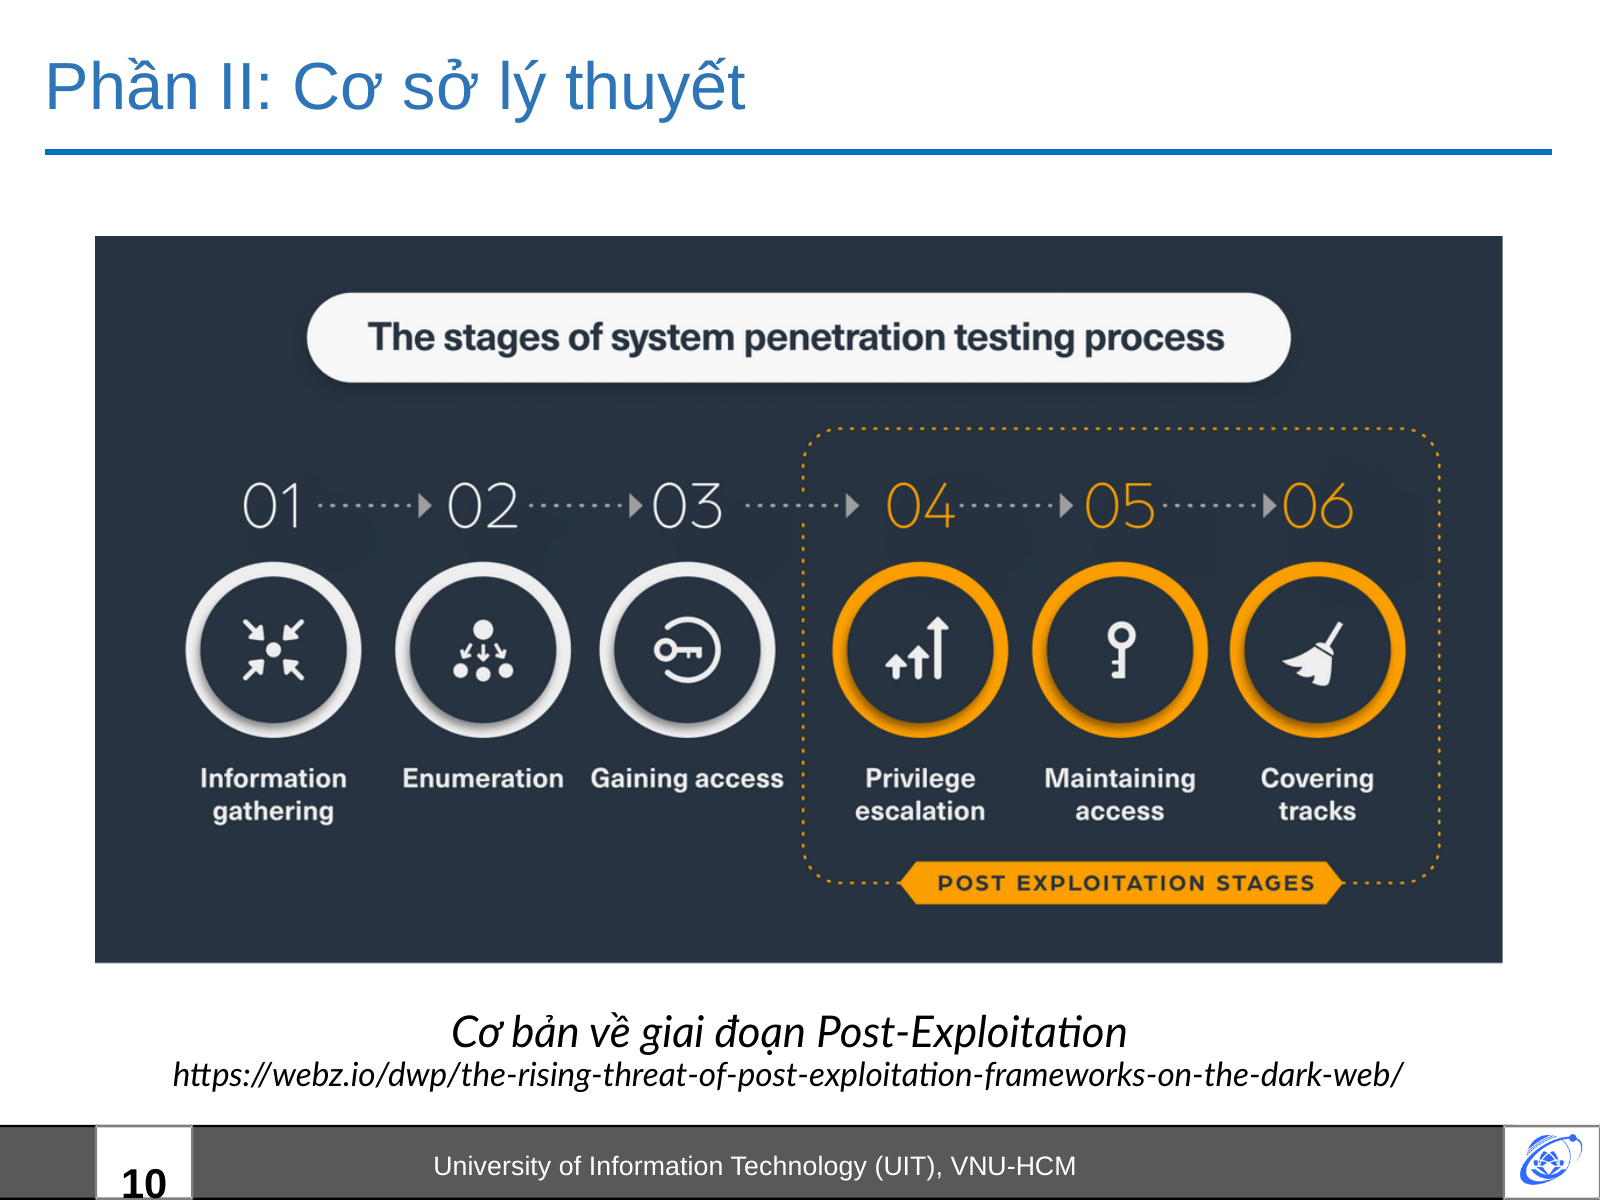

Phần II: Cơ sở lý thuyết

Cơ bản về giai đoạn Post-Exploitation
https://webz.io/dwp/the-rising-threat-of-post-exploitation-frameworks-on-the-dark-web/

University of Information Technology (UIT), VNU-HCM

10